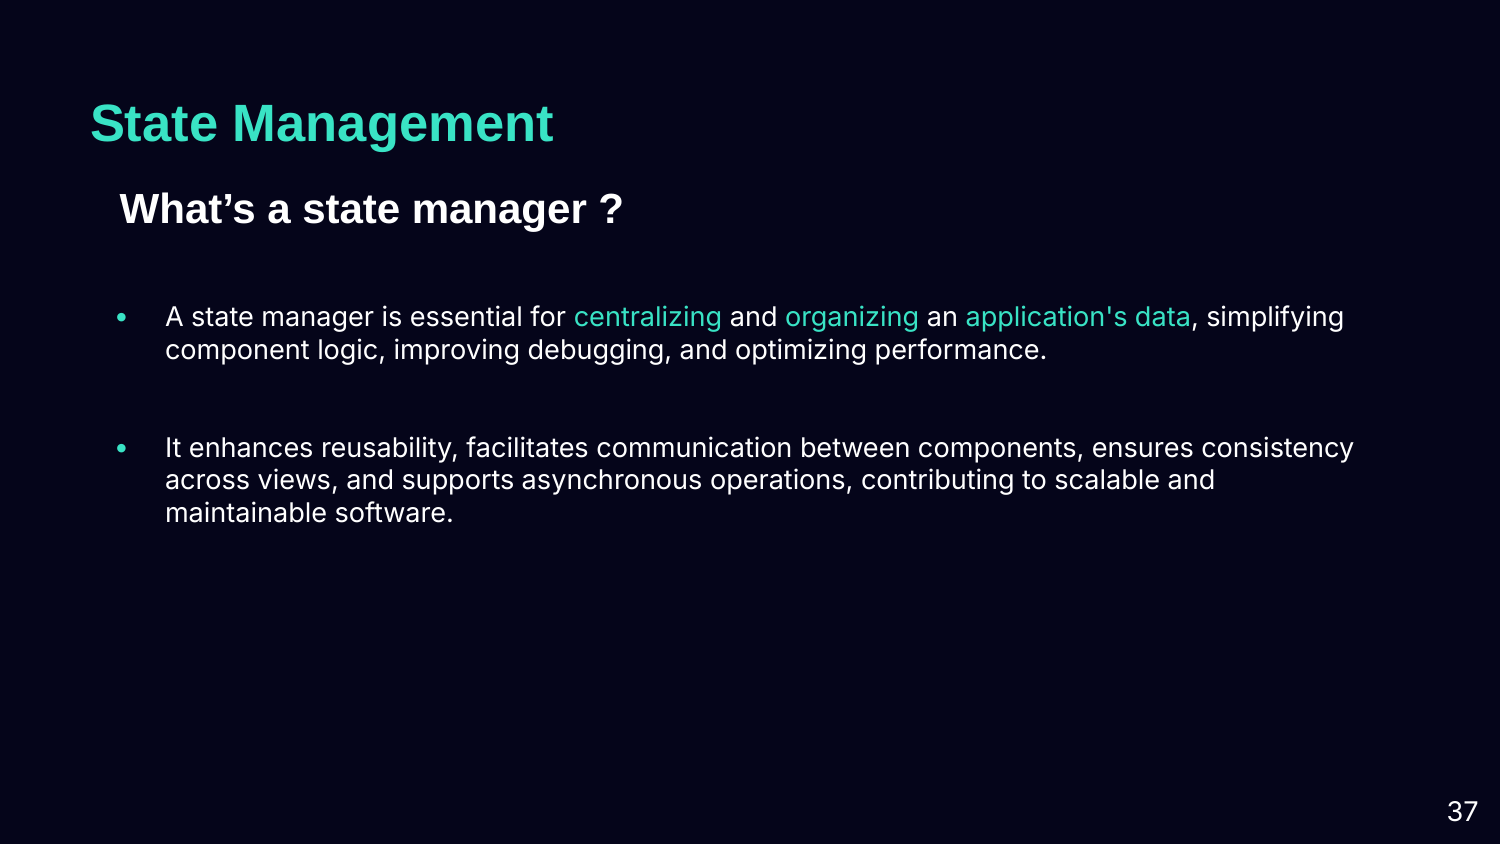

# State Management
What’s a state manager ?

A state manager is essential for centralizing and organizing an application's data, simplifying component logic, improving debugging, and optimizing performance.

It enhances reusability, facilitates communication between components, ensures consistency across views, and supports asynchronous operations, contributing to scalable and maintainable software.
37